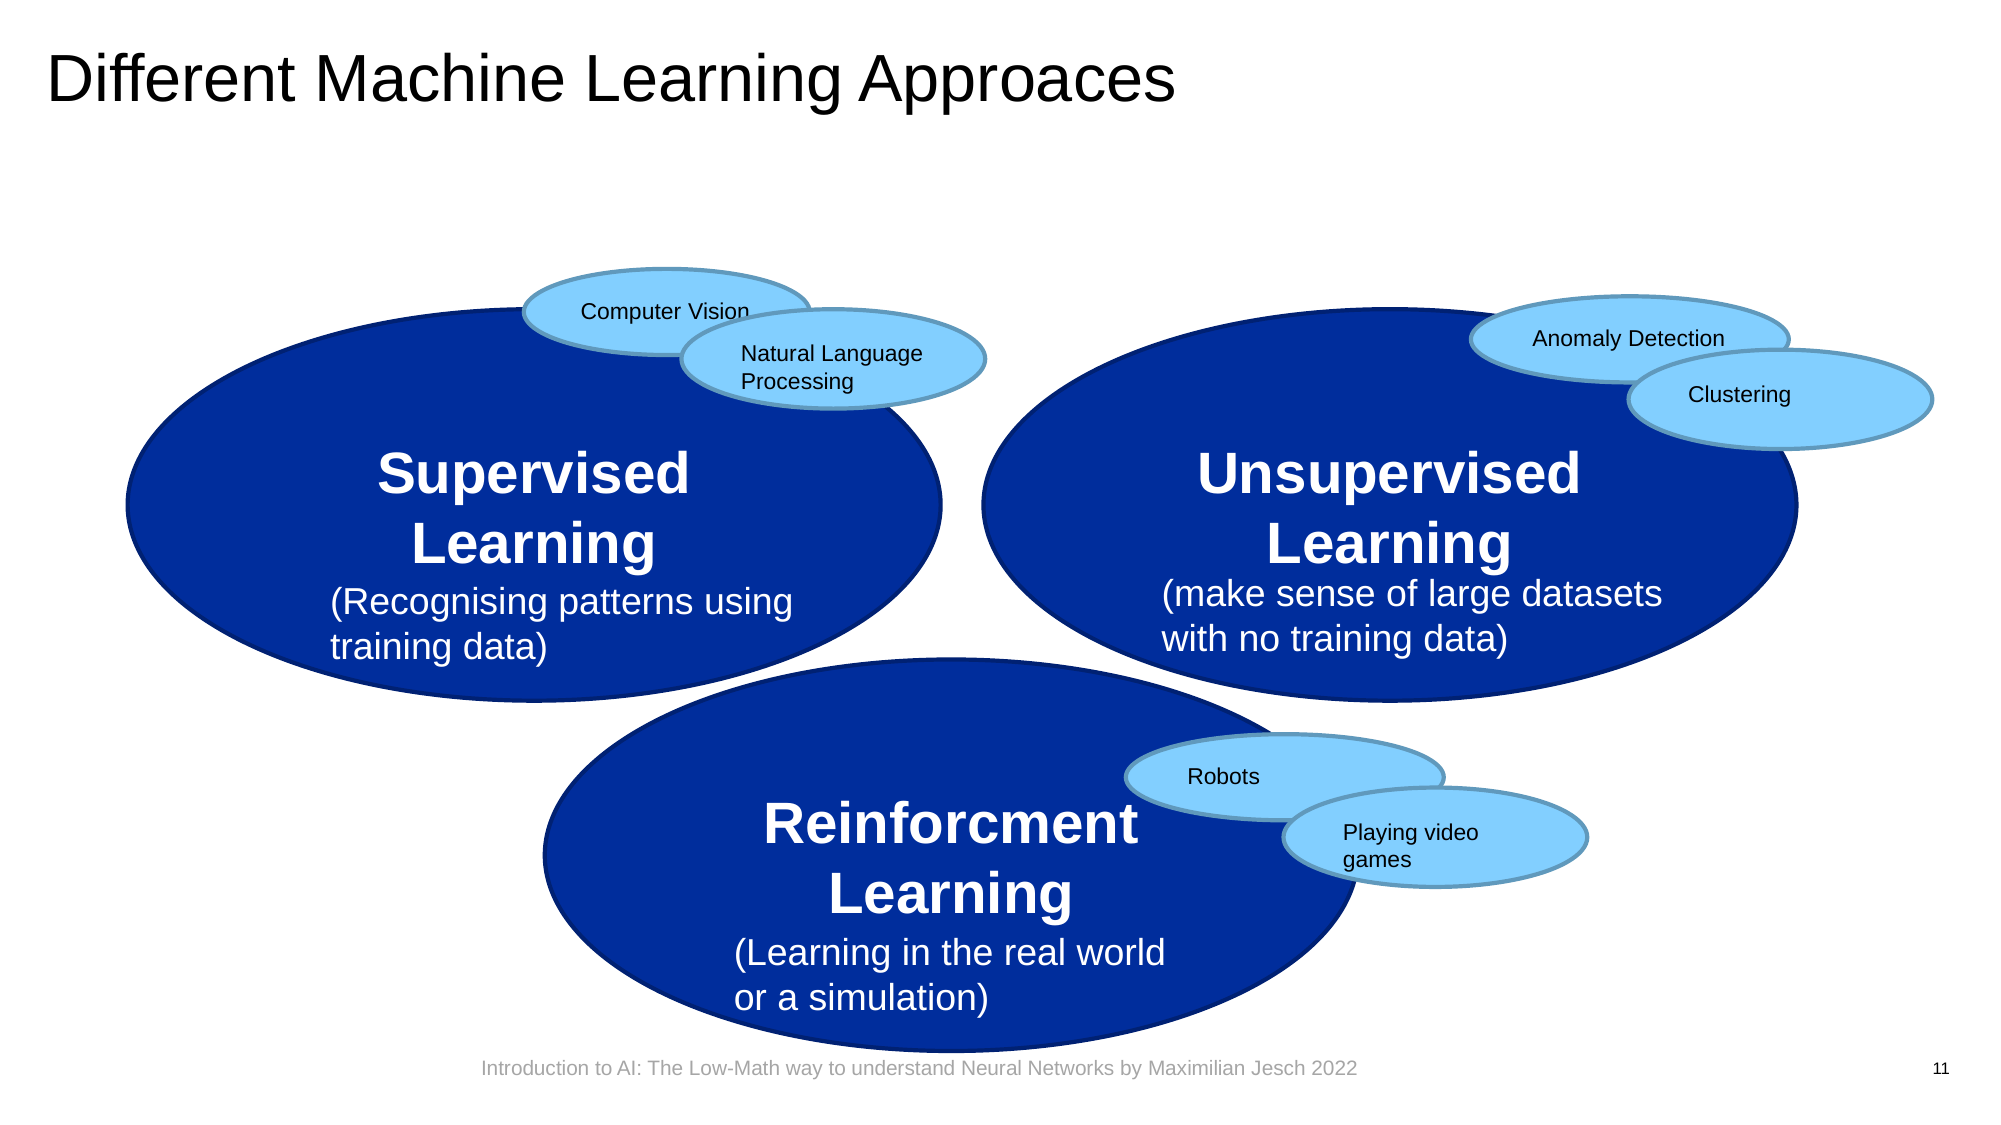

# Different Machine Learning Approaces
Computer Vision
Anomaly Detection
Natural Language Processing
Supervised Learning
Unsupervised Learning
Clustering
(make sense of large datasets with no training data)
(Recognising patterns using training data)
Reinforcment Learning
Robots
Playing video games
(Learning in the real world or a simulation)
Introduction to AI: The Low-Math way to understand Neural Networks by Maximilian Jesch 2022
11